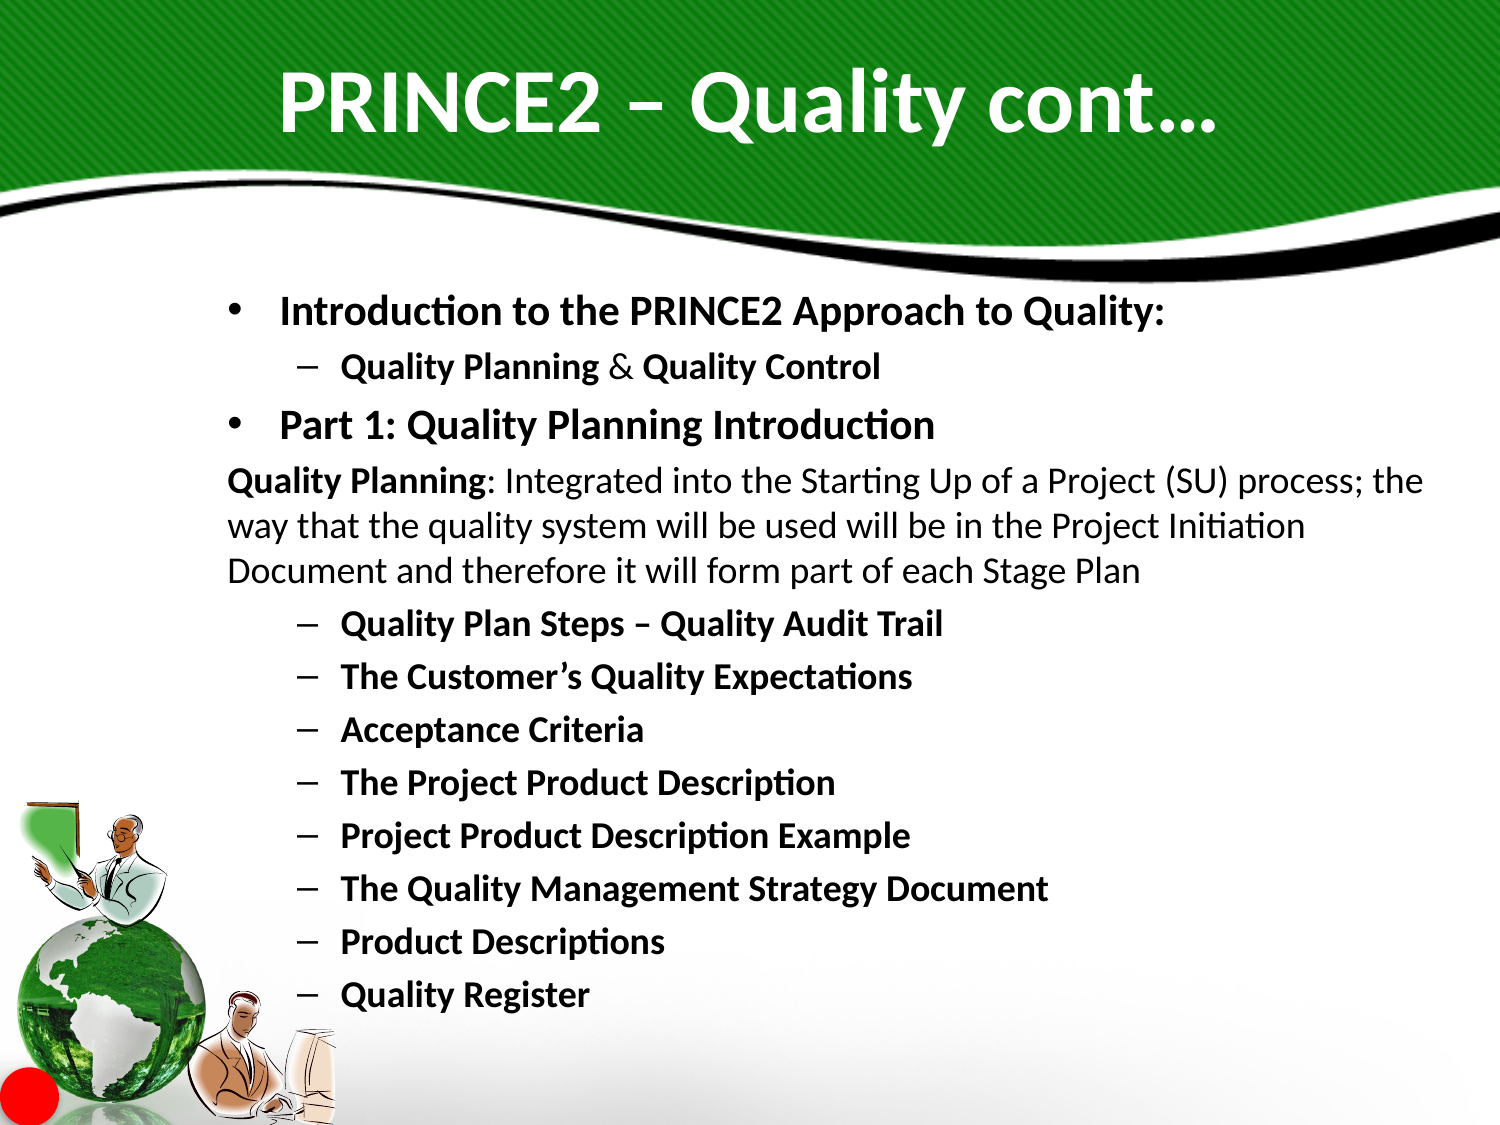

# PRINCE2 – Quality cont…
Introduction to the PRINCE2 Approach to Quality:
Quality Planning & Quality Control
Part 1: Quality Planning Introduction
Quality Planning: Integrated into the Starting Up of a Project (SU) process; the way that the quality system will be used will be in the Project Initiation Document and therefore it will form part of each Stage Plan
Quality Plan Steps – Quality Audit Trail
The Customer’s Quality Expectations
Acceptance Criteria
The Project Product Description
Project Product Description Example
The Quality Management Strategy Document
Product Descriptions
Quality Register